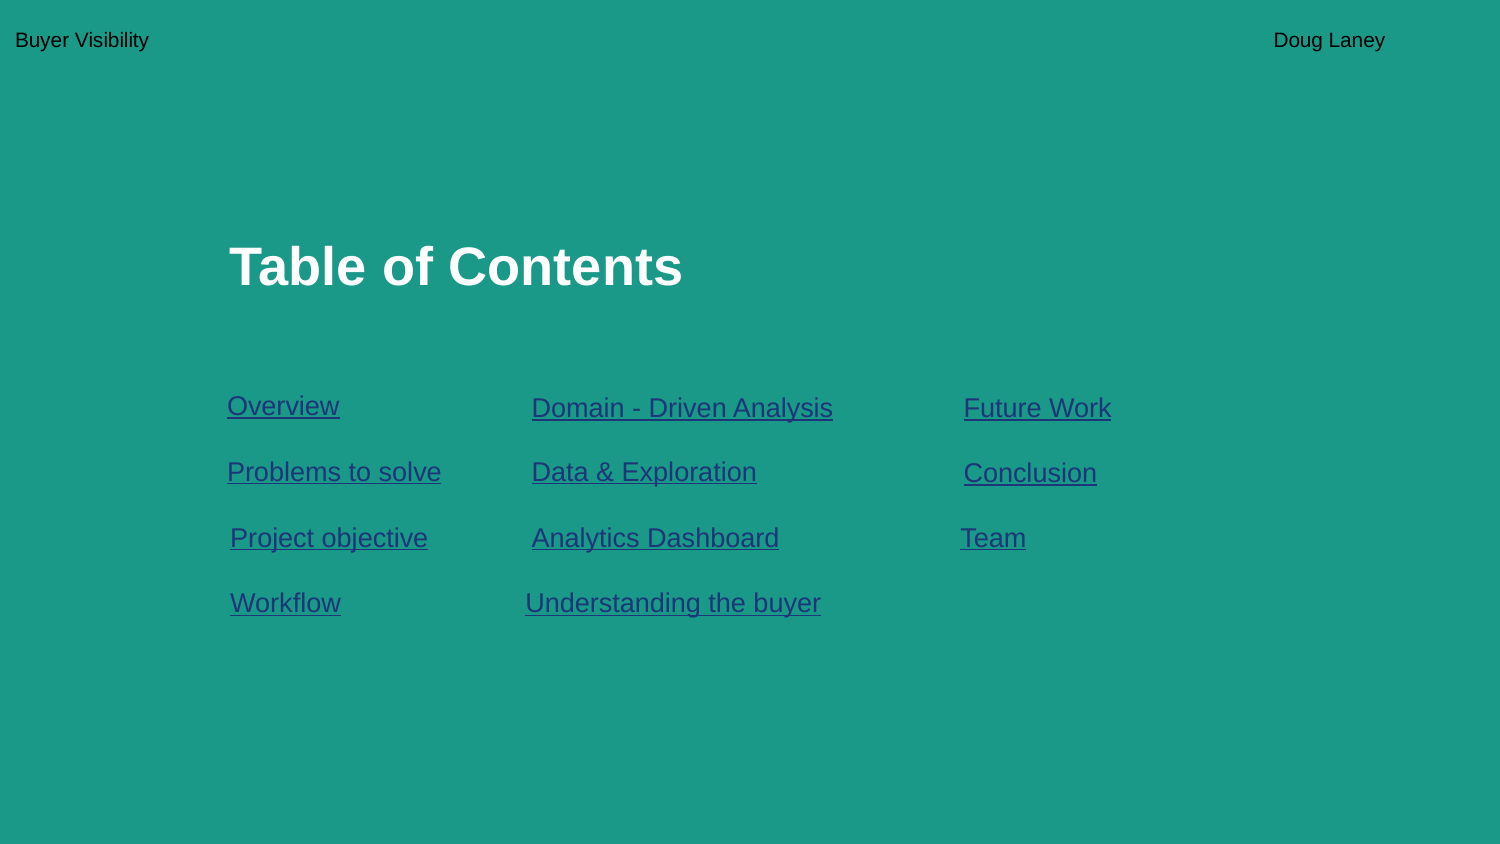

# Table of Contents
Overview
Future Work
Domain - Driven Analysis
Problems to solve
Data & Exploration
Conclusion
Project objective
Team
Analytics Dashboard
Workflow
Understanding the buyer